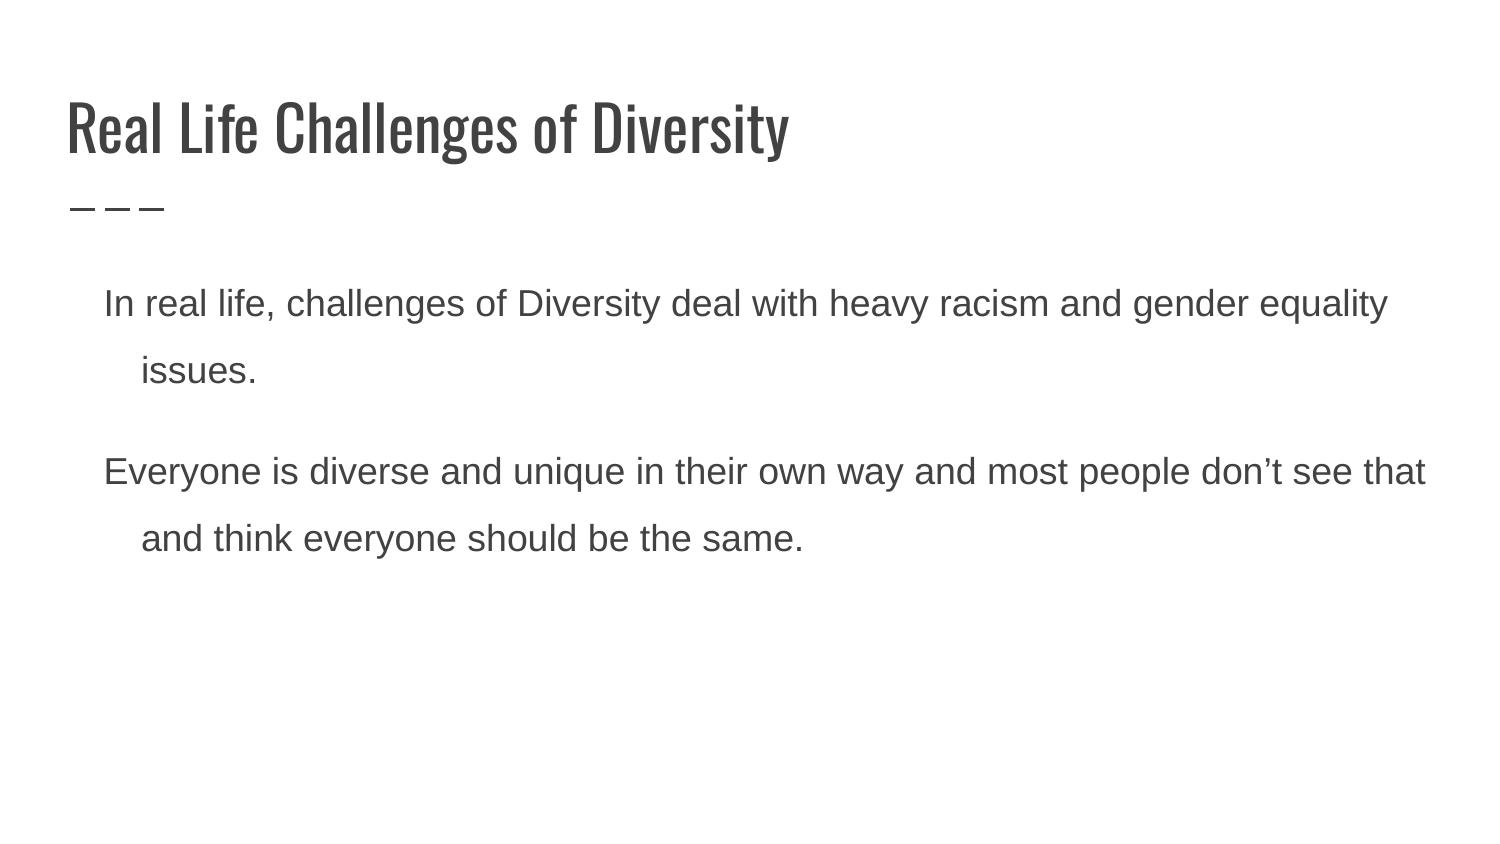

# Real Life Challenges of Diversity
In real life, challenges of Diversity deal with heavy racism and gender equality issues.
Everyone is diverse and unique in their own way and most people don’t see that and think everyone should be the same.